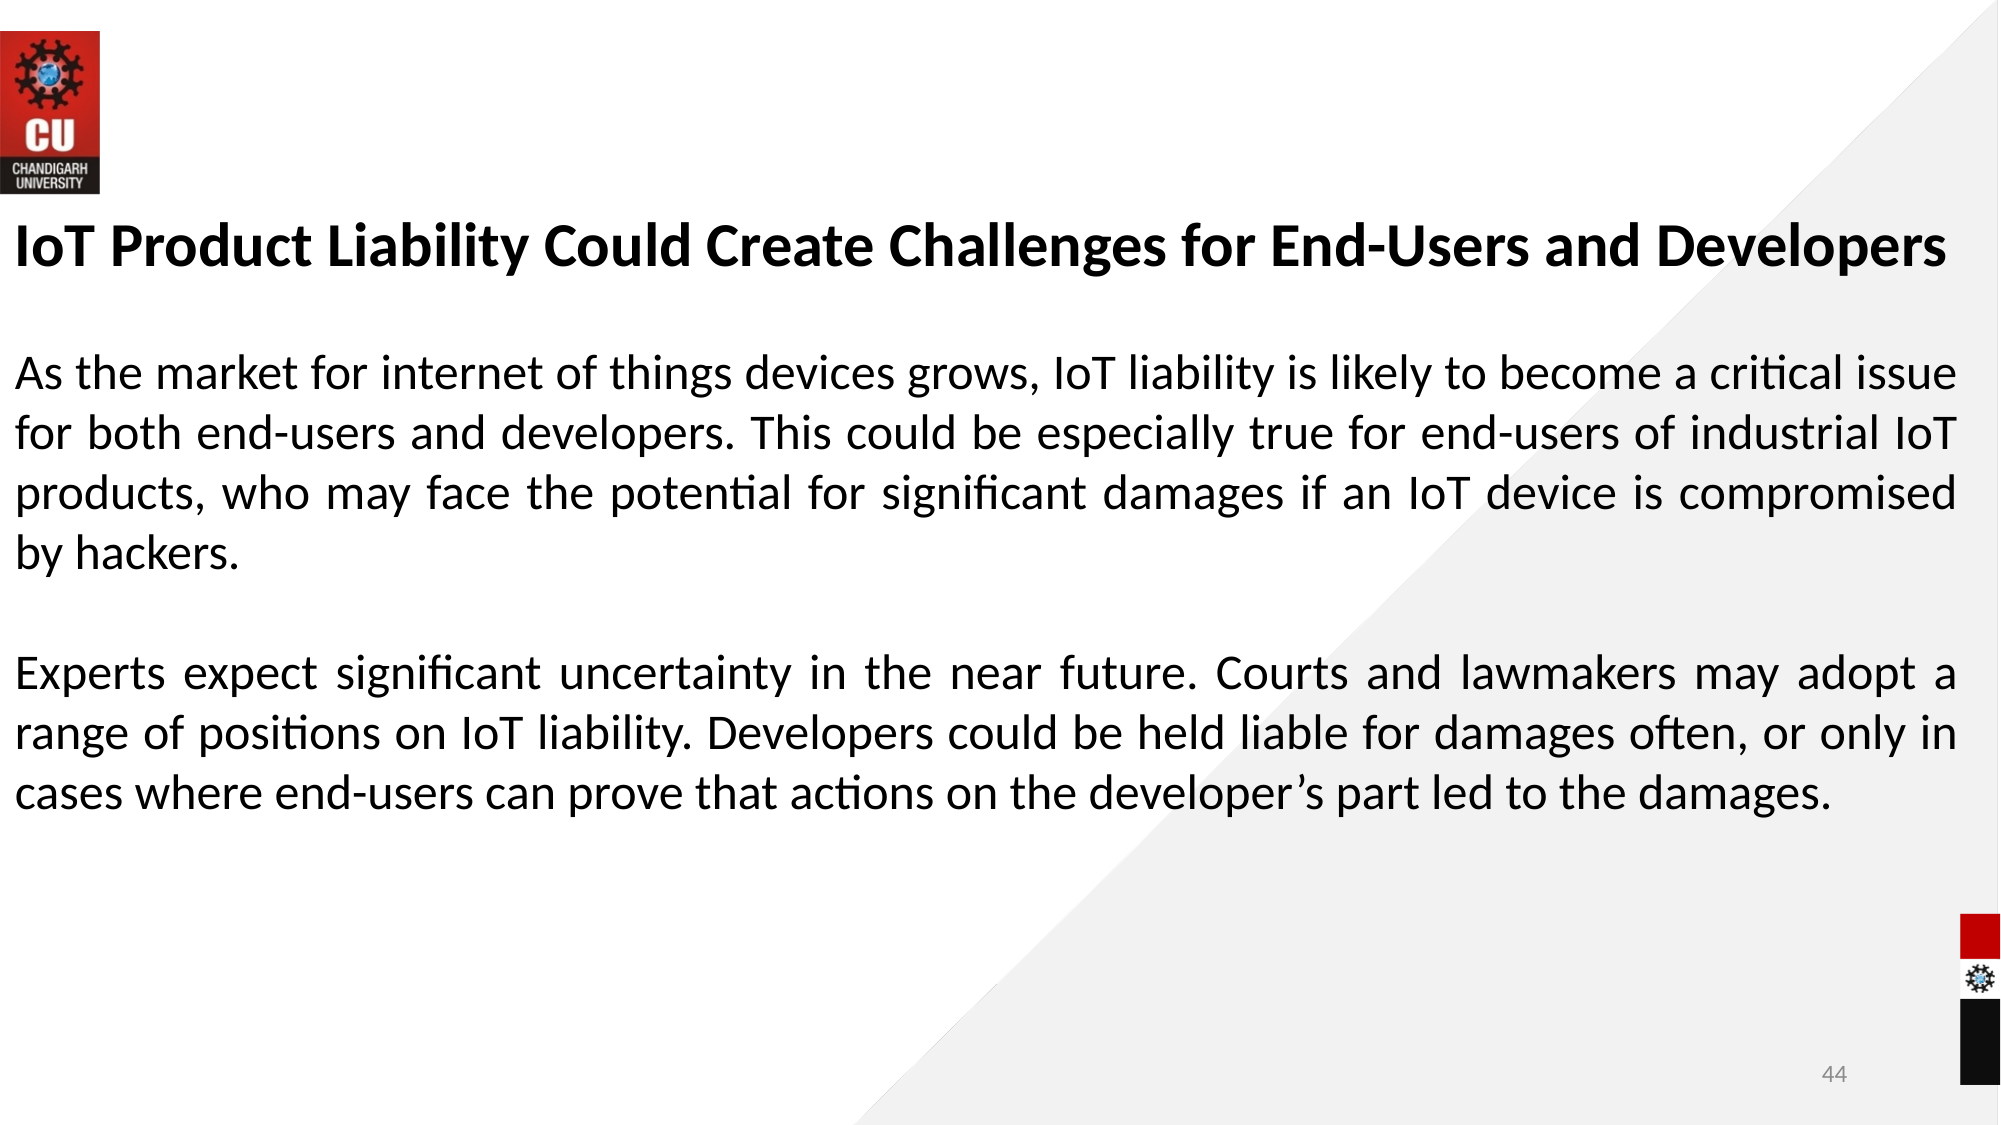

IoT Product Liability Could Create Challenges for End-Users and Developers

As the market for internet of things devices grows, IoT liability is likely to become a critical issue for both end-users and developers. This could be especially true for end-users of industrial IoT products, who may face the potential for significant damages if an IoT device is compromised by hackers.

Experts expect significant uncertainty in the near future. Courts and lawmakers may adopt a range of positions on IoT liability. Developers could be held liable for damages often, or only in cases where end-users can prove that actions on the developer’s part led to the damages.
44